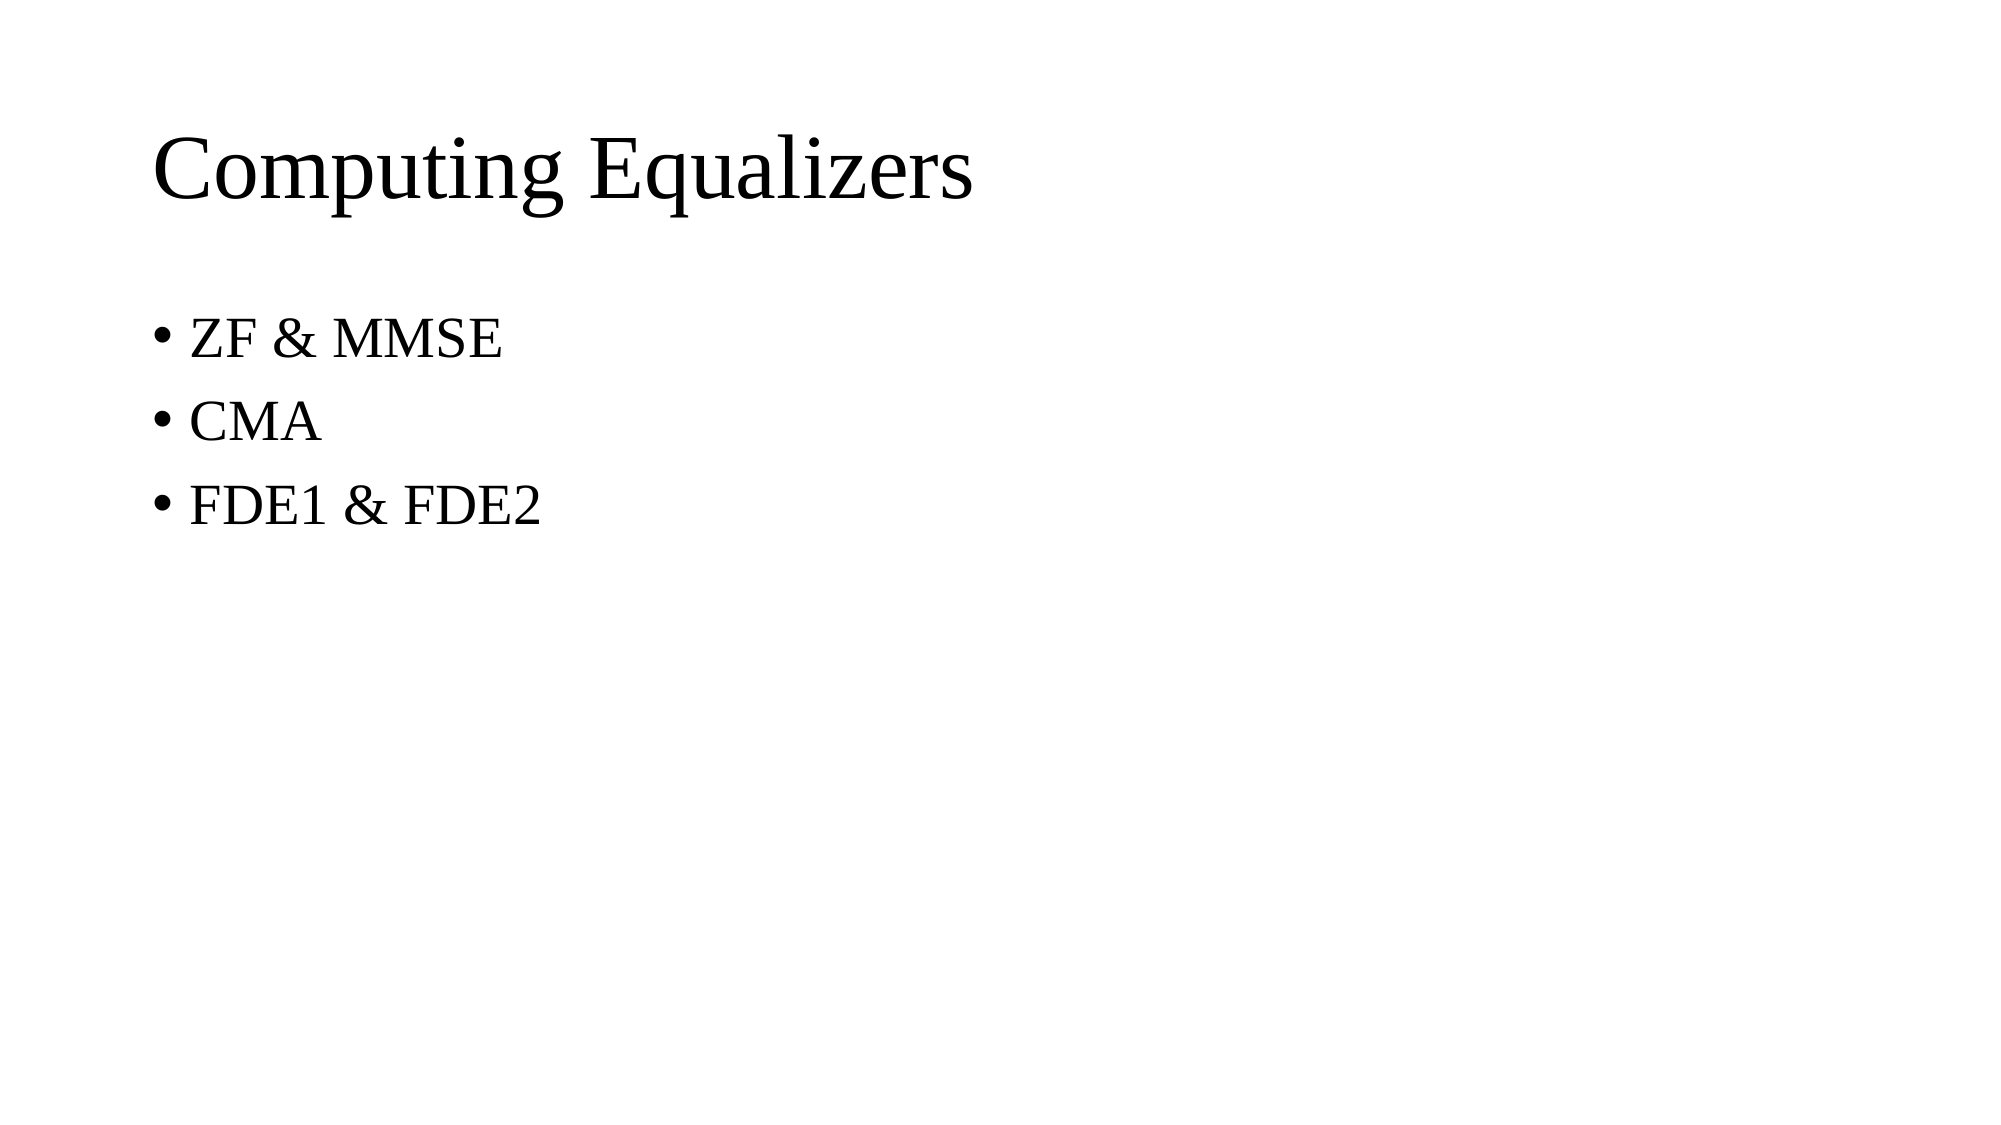

# Computing Equalizers
ZF & MMSE
CMA
FDE1 & FDE2